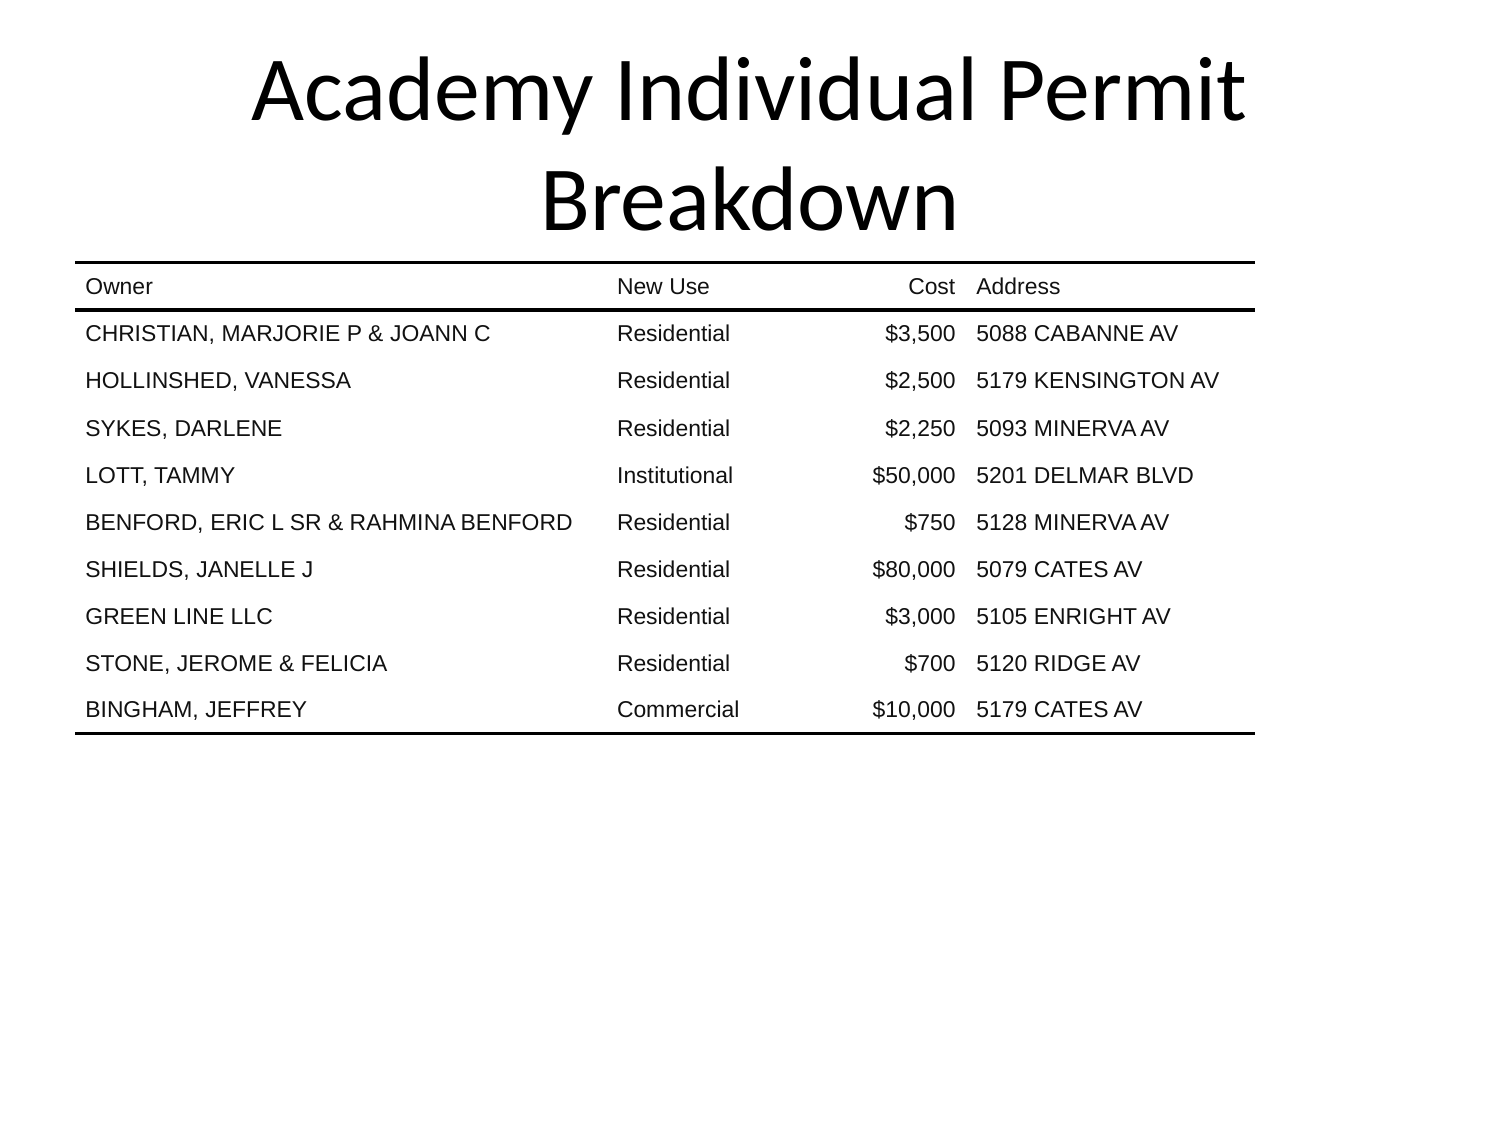

# Academy Individual Permit Breakdown
| Owner | New Use | Cost | Address |
| --- | --- | --- | --- |
| CHRISTIAN, MARJORIE P & JOANN C | Residential | $3,500 | 5088 CABANNE AV |
| HOLLINSHED, VANESSA | Residential | $2,500 | 5179 KENSINGTON AV |
| SYKES, DARLENE | Residential | $2,250 | 5093 MINERVA AV |
| LOTT, TAMMY | Institutional | $50,000 | 5201 DELMAR BLVD |
| BENFORD, ERIC L SR & RAHMINA BENFORD | Residential | $750 | 5128 MINERVA AV |
| SHIELDS, JANELLE J | Residential | $80,000 | 5079 CATES AV |
| GREEN LINE LLC | Residential | $3,000 | 5105 ENRIGHT AV |
| STONE, JEROME & FELICIA | Residential | $700 | 5120 RIDGE AV |
| BINGHAM, JEFFREY | Commercial | $10,000 | 5179 CATES AV |